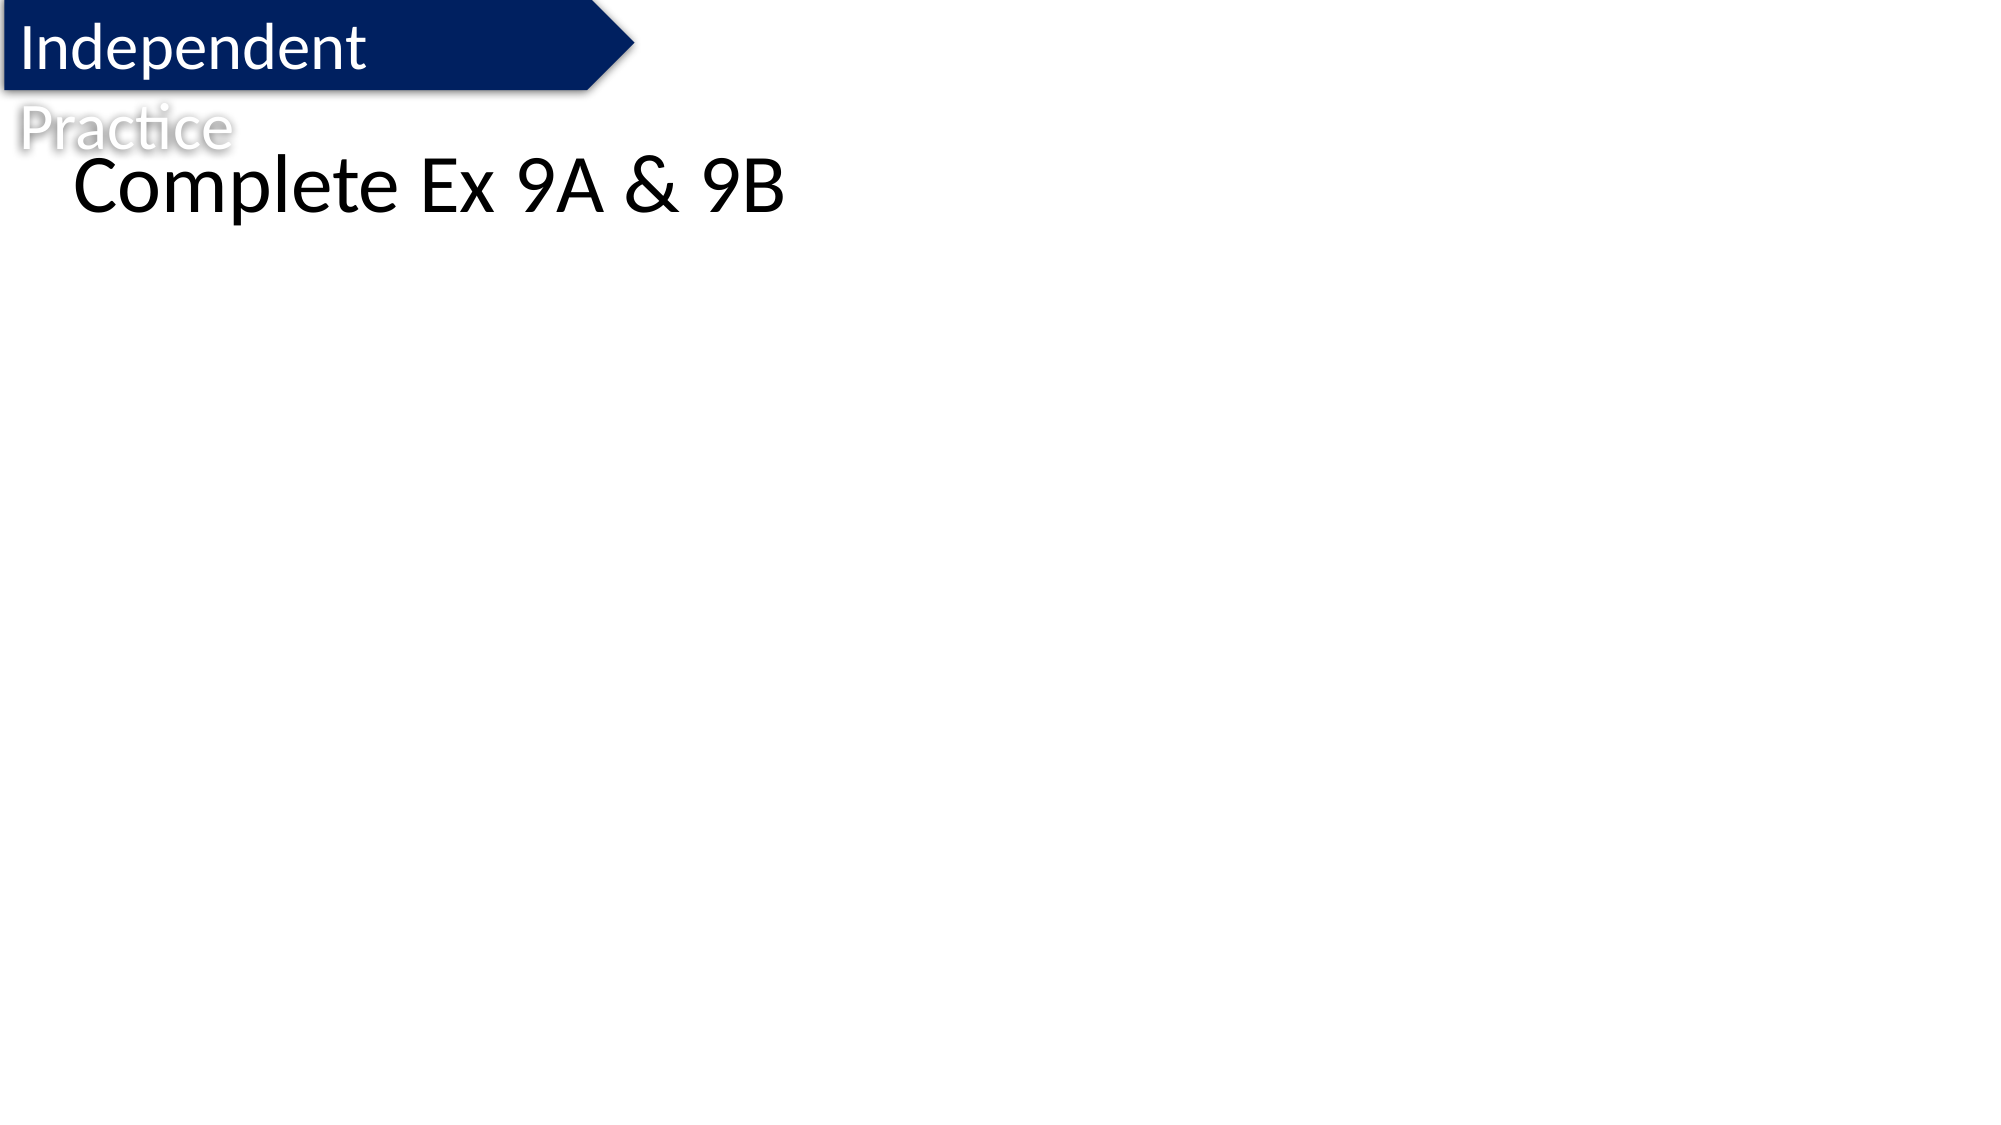

Independent Practice
Complete Ex 9A & 9B